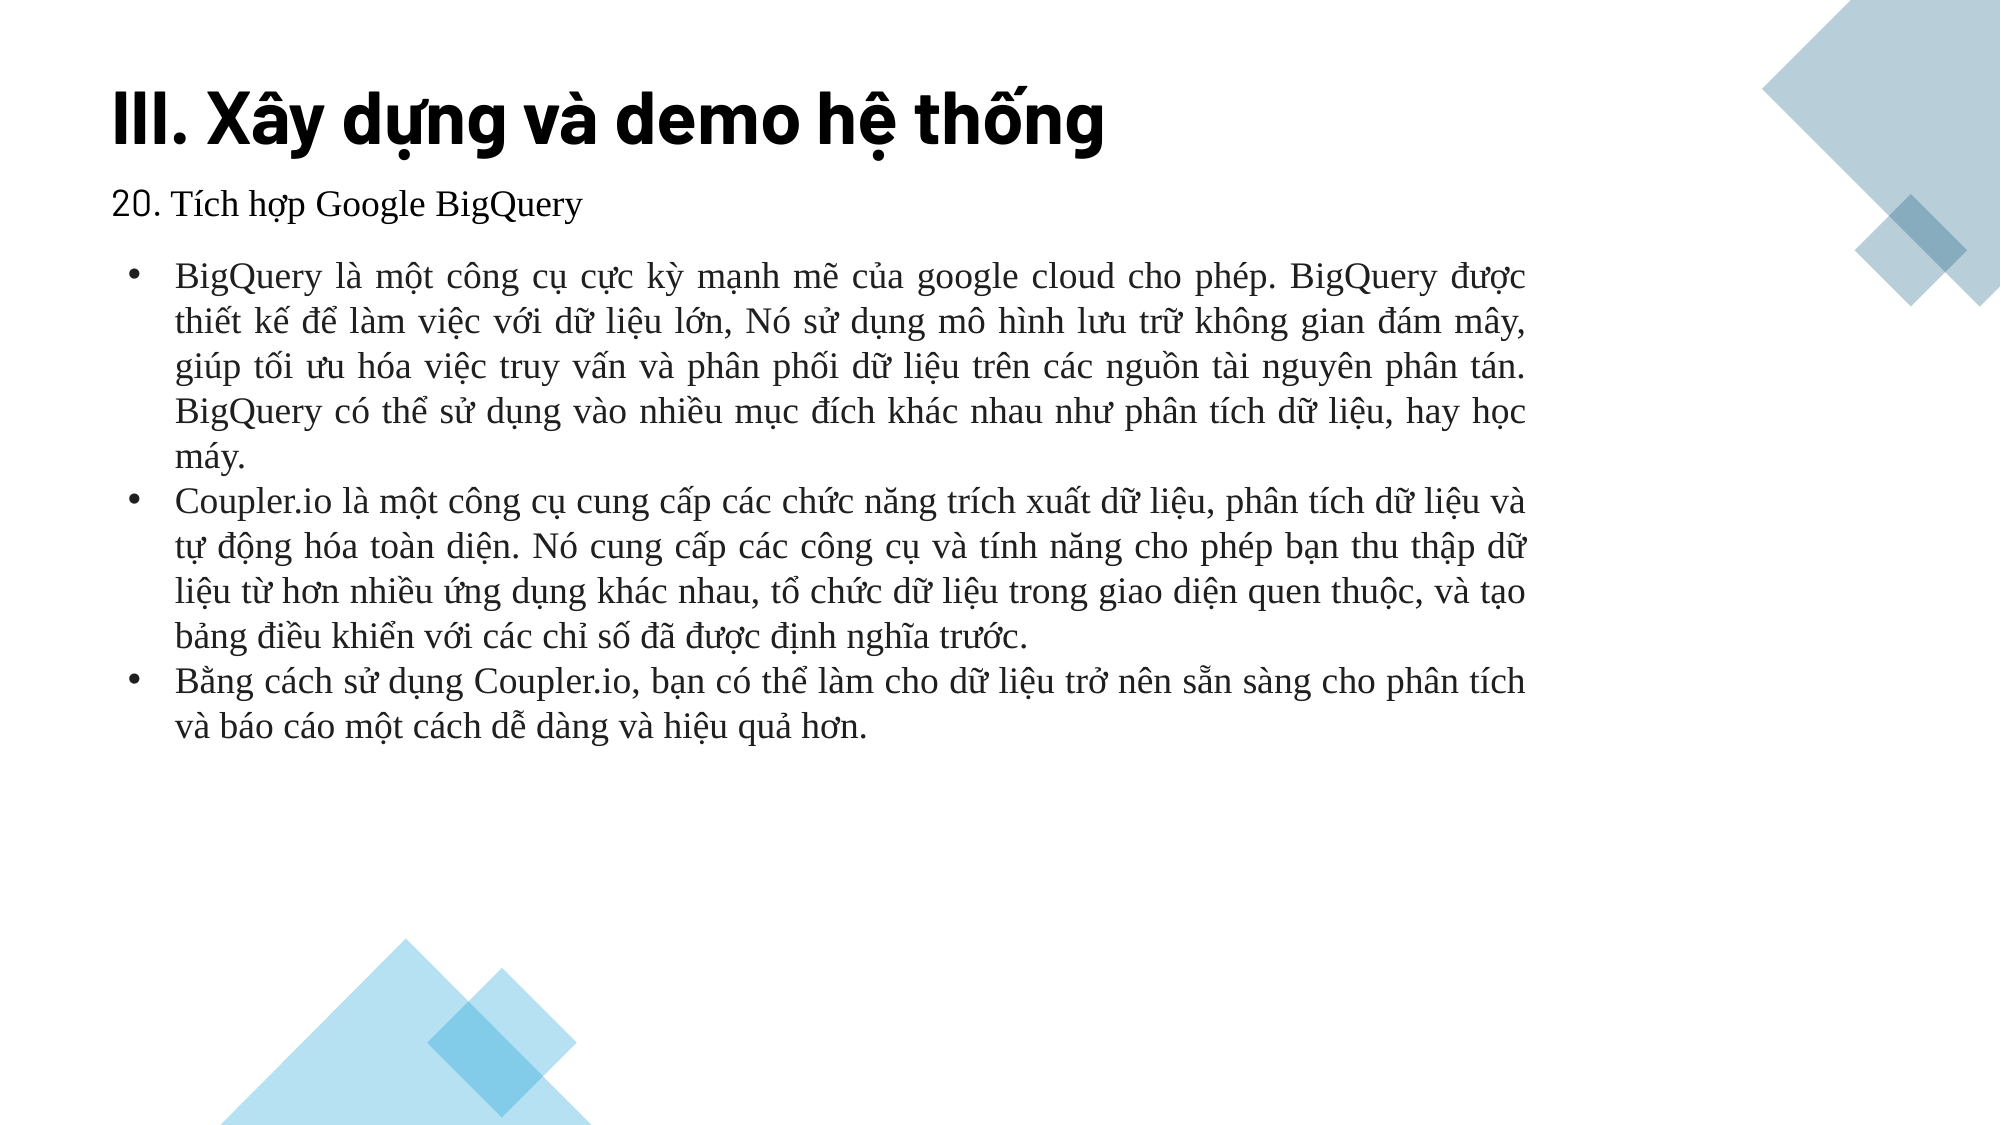

III. Xây dựng và demo hệ thống
20. Tích hợp Google BigQuery
BigQuery là một công cụ cực kỳ mạnh mẽ của google cloud cho phép. BigQuery được thiết kế để làm việc với dữ liệu lớn, Nó sử dụng mô hình lưu trữ không gian đám mây, giúp tối ưu hóa việc truy vấn và phân phối dữ liệu trên các nguồn tài nguyên phân tán. BigQuery có thể sử dụng vào nhiều mục đích khác nhau như phân tích dữ liệu, hay học máy.
Coupler.io là một công cụ cung cấp các chức năng trích xuất dữ liệu, phân tích dữ liệu và tự động hóa toàn diện. Nó cung cấp các công cụ và tính năng cho phép bạn thu thập dữ liệu từ hơn nhiều ứng dụng khác nhau, tổ chức dữ liệu trong giao diện quen thuộc, và tạo bảng điều khiển với các chỉ số đã được định nghĩa trước.
Bằng cách sử dụng Coupler.io, bạn có thể làm cho dữ liệu trở nên sẵn sàng cho phân tích và báo cáo một cách dễ dàng và hiệu quả hơn.